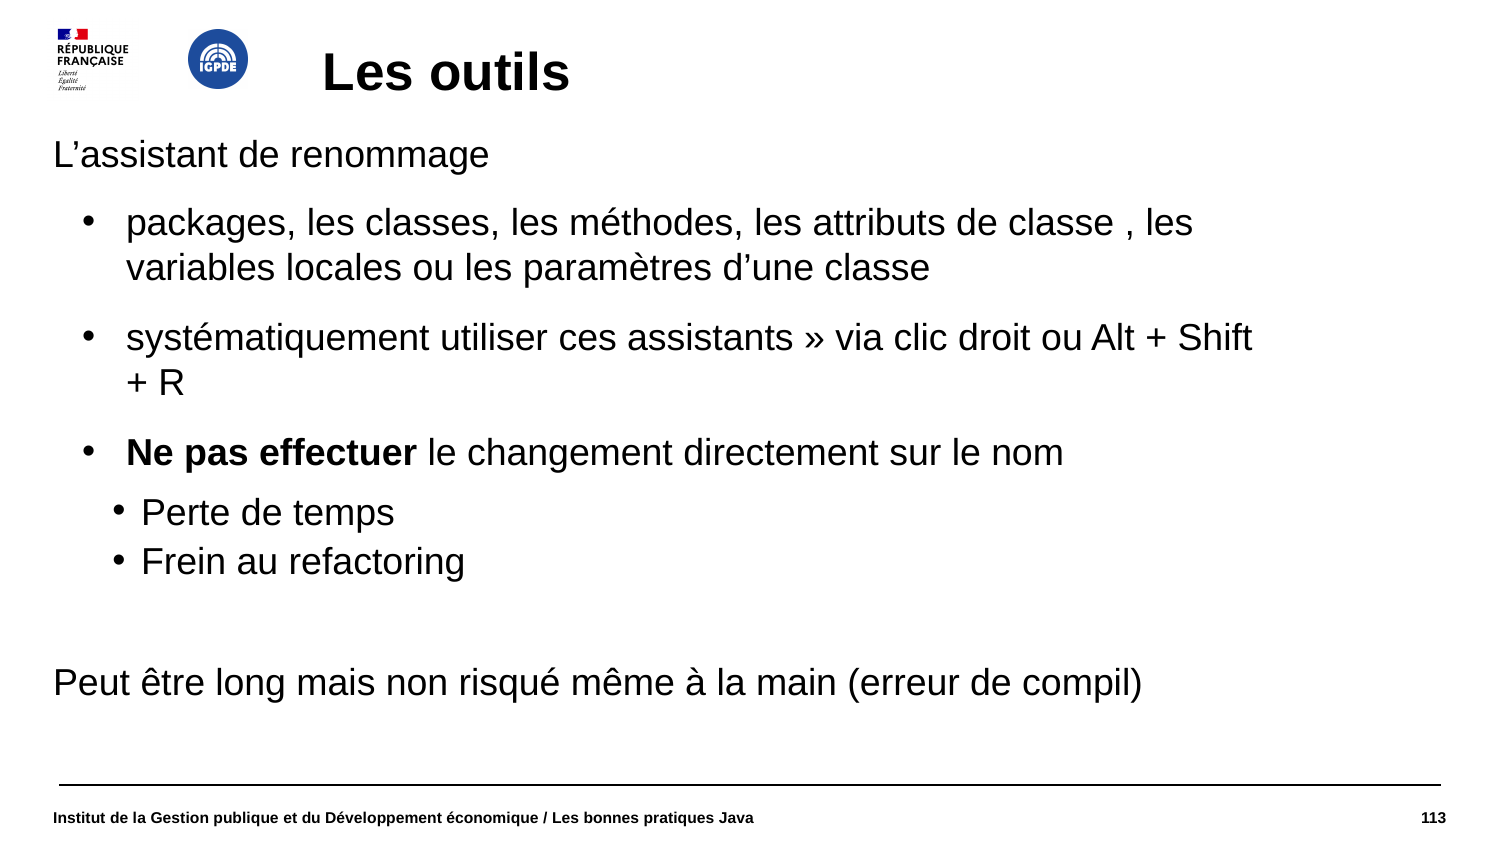

# Les outils
L’assistant de renommage
packages, les classes, les méthodes, les attributs de classe , les variables locales ou les paramètres d’une classe
systématiquement utiliser ces assistants » via clic droit ou Alt + Shift + R
Ne pas effectuer le changement directement sur le nom
Perte de temps
Frein au refactoring

Peut être long mais non risqué même à la main (erreur de compil)
Institut de la Gestion publique et du Développement économique / Les bonnes pratiques Java
113